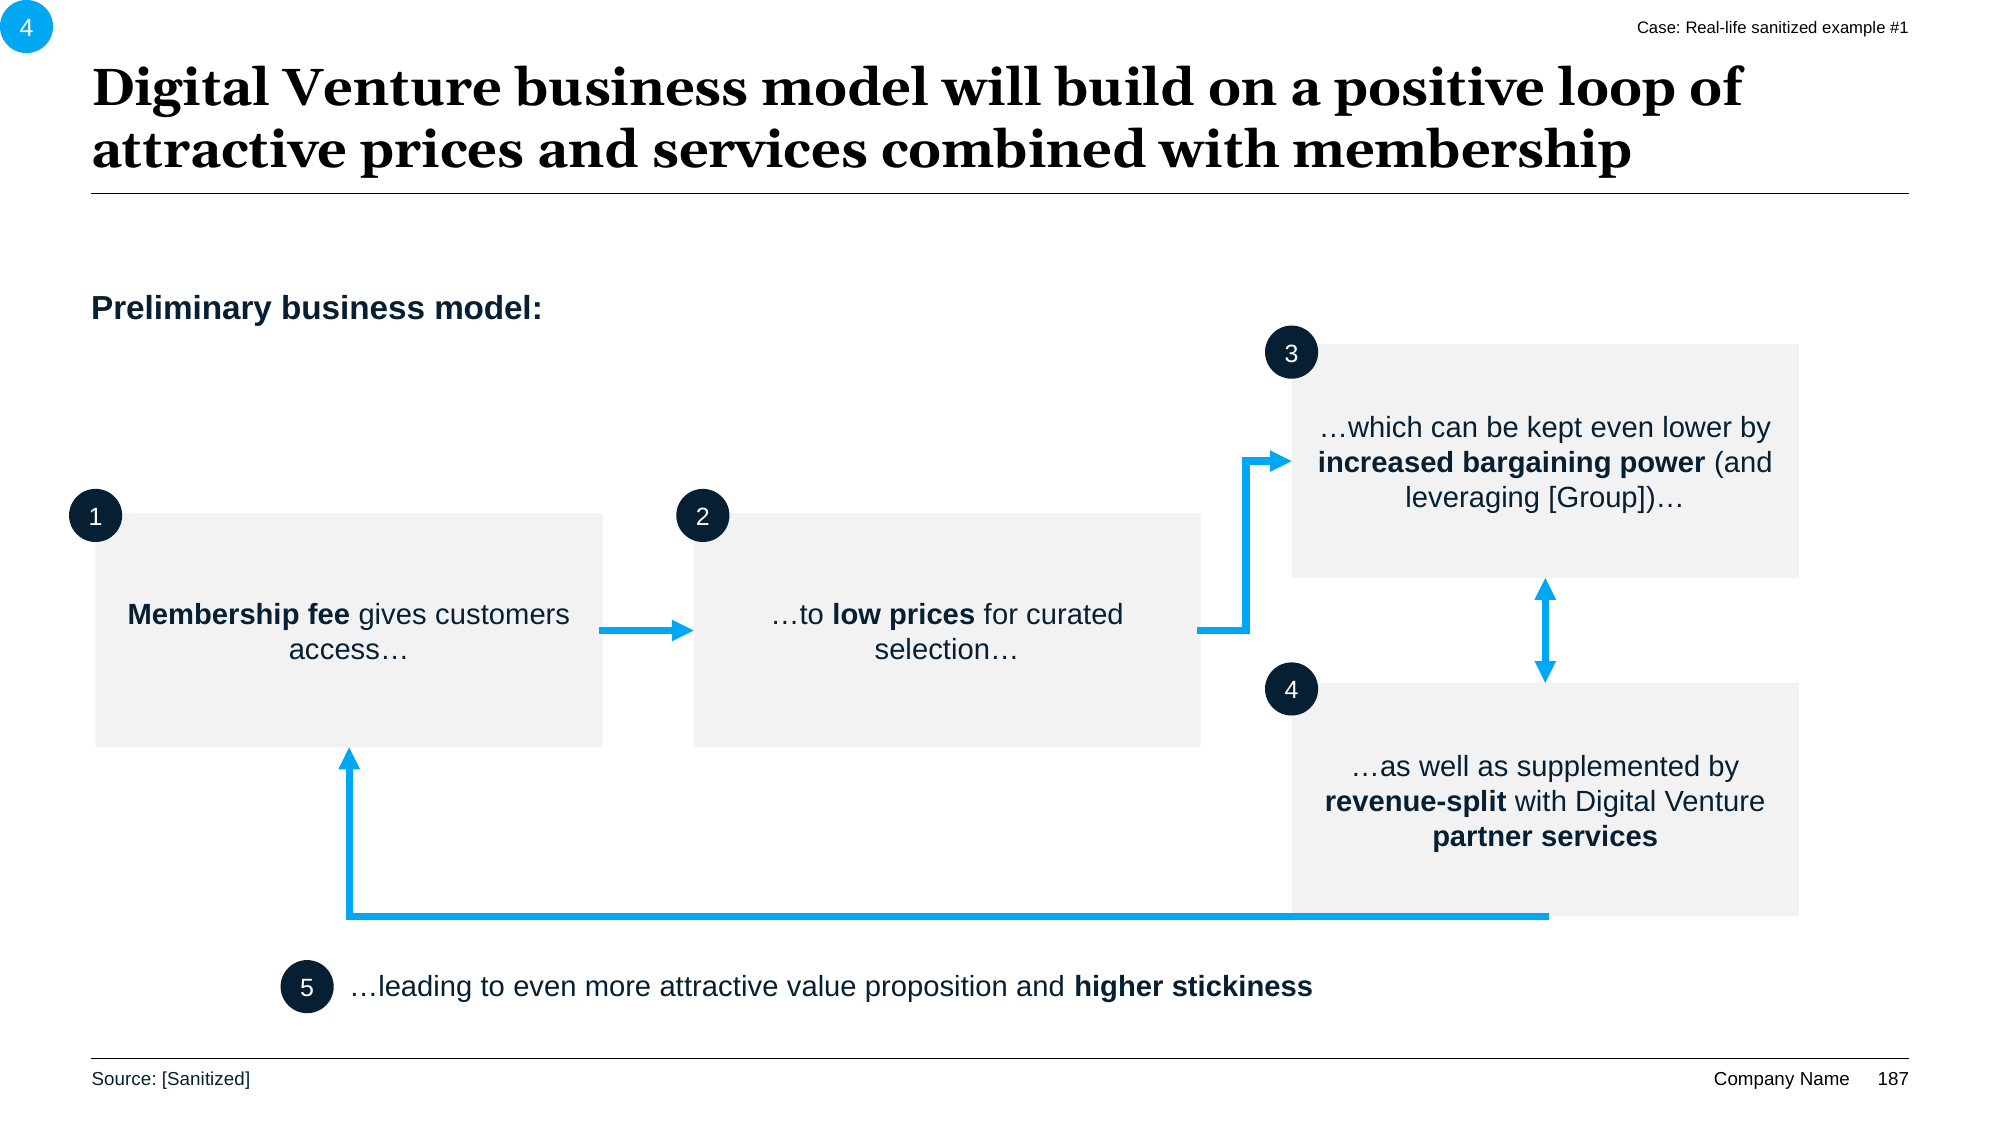

4
Case: Real-life sanitized example #1
# Digital Venture business model will build on a positive loop of attractive prices and services combined with membership
Preliminary business model:
3
…which can be kept even lower by increased bargaining power (and leveraging [Group])…

1
2
Membership fee gives customers access…
…to low prices for curated selection…
4
…as well as supplemented by revenue-split with Digital Venture partner services
5
…leading to even more attractive value proposition and higher stickiness
Source: [Sanitized]